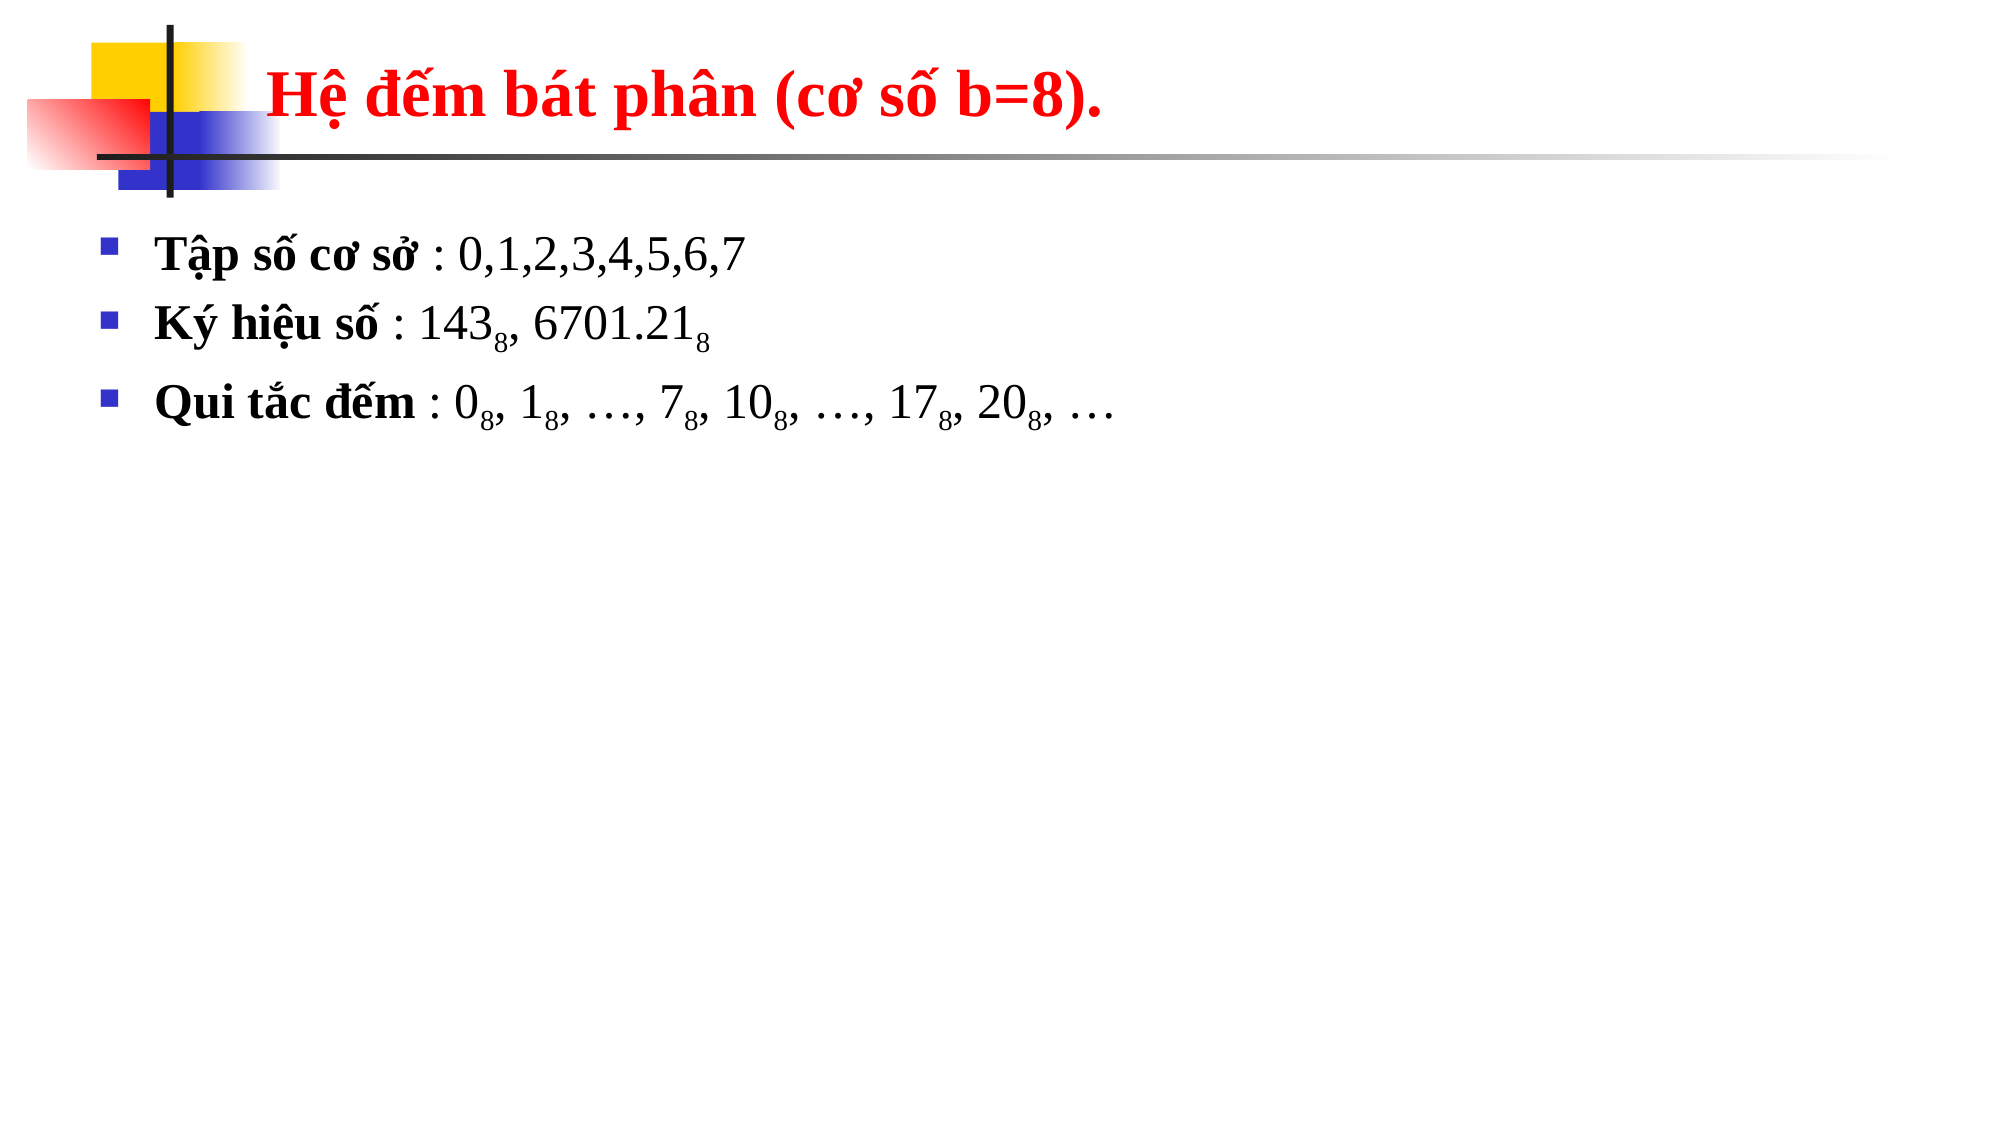

# Hệ đếm bát phân (cơ số b=8).
Tập số cơ sở : 0,1,2,3,4,5,6,7
Ký hiệu số : 1438, 6701.218
Qui tắc đếm : 08, 18, …, 78, 108, …, 178, 208, …